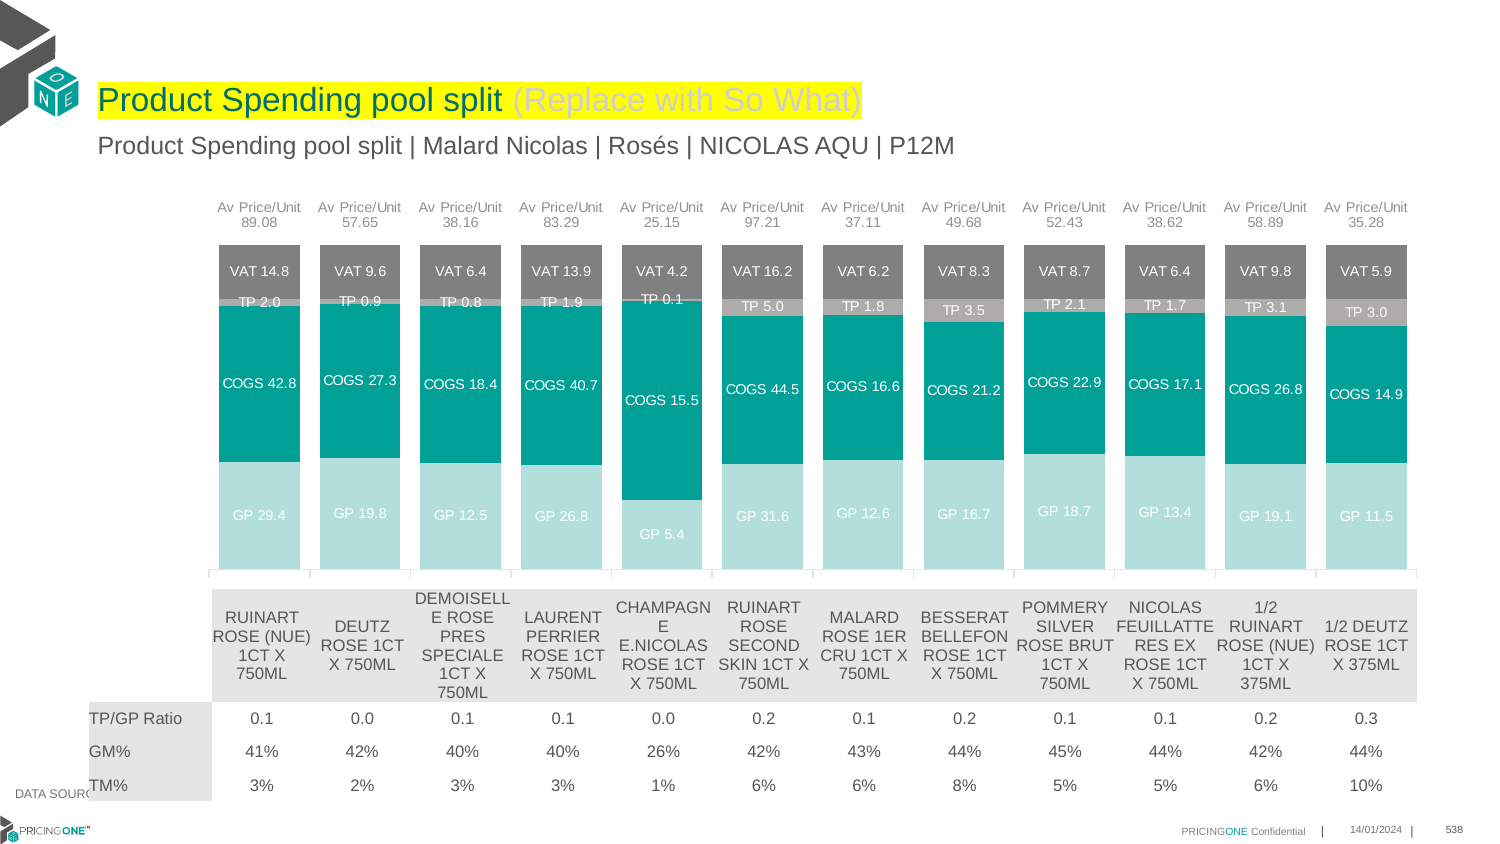

# Product Spending pool split (Replace with So What)
Product Spending pool split | Malard Nicolas | Rosés | NICOLAS AQU | P12M

### Chart

| Category | GP | COGS | TP | VAT |
|---|---|---|---|---|
| Av Price/Unit 89.08 | 29.429165986394562 | 42.76022244897959 | 2.0481399092970634 | 14.847505668934232 |
| Av Price/Unit 57.65 | 19.798704285714283 | 27.340489428571427 | 0.8989015238095277 | 9.607619047619051 |
| Av Price/Unit 38.16 | 12.50752077922078 | 18.44569512987013 | 0.846026515151518 | 6.359848484848481 |
| Av Price/Unit 83.29 | 26.812969565217394 | 40.7326 | 1.8626842995169 | 13.881642512077303 |
| Av Price/Unit 25.15 | 5.35227091722595 | 15.48102908277405 | 0.1268043997017152 | 4.1920208799403404 |
| Av Price/Unit 97.21 | 31.563690476190477 | 44.471919047619046 | 4.976376190476216 | 16.202380952380942 |
| Av Price/Unit 37.11 | 12.551699999999997 | 16.57305238095238 | 1.8011735449735475 | 6.185185185185185 |
| Av Price/Unit 49.68 | 16.741278873239438 | 21.16868309859155 | 3.486751643192491 | 8.27934272300469 |
| Av Price/Unit 52.43 | 18.665302479338845 | 22.92626280991736 | 2.0998947658402187 | 8.738292011019288 |
| Av Price/Unit 38.62 | 13.422485256410258 | 17.052305128205127 | 1.7100386752136814 | 6.436965811965808 |
| Av Price/Unit 58.89 | 19.12177777777778 | 26.80596666666667 | 3.1463296296296264 | 9.814814814814811 |
| Av Price/Unit 35.28 | 11.510678873239439 | 14.902719718309859 | 2.9880760563380306 | 5.880281690140845 |
|  | RUINART ROSE (NUE) 1CT X 750ML | DEUTZ ROSE 1CT X 750ML | DEMOISELLE ROSE PRES SPECIALE 1CT X 750ML | LAURENT PERRIER ROSE 1CT X 750ML | CHAMPAGNE E.NICOLAS ROSE 1CT X 750ML | RUINART ROSE SECOND SKIN 1CT X 750ML | MALARD ROSE 1ER CRU 1CT X 750ML | BESSERAT BELLEFON ROSE 1CT X 750ML | POMMERY SILVER ROSE BRUT 1CT X 750ML | NICOLAS FEUILLATTE RES EX ROSE 1CT X 750ML | 1/2 RUINART ROSE (NUE) 1CT X 375ML | 1/2 DEUTZ ROSE 1CT X 375ML |
| --- | --- | --- | --- | --- | --- | --- | --- | --- | --- | --- | --- | --- |
| TP/GP Ratio | 0.1 | 0.0 | 0.1 | 0.1 | 0.0 | 0.2 | 0.1 | 0.2 | 0.1 | 0.1 | 0.2 | 0.3 |
| GM% | 41% | 42% | 40% | 40% | 26% | 42% | 43% | 44% | 45% | 44% | 42% | 44% |
| TM% | 3% | 2% | 3% | 3% | 1% | 6% | 6% | 8% | 5% | 5% | 6% | 10% |
DATA SOURCE: Client P&L

14/01/2024
538